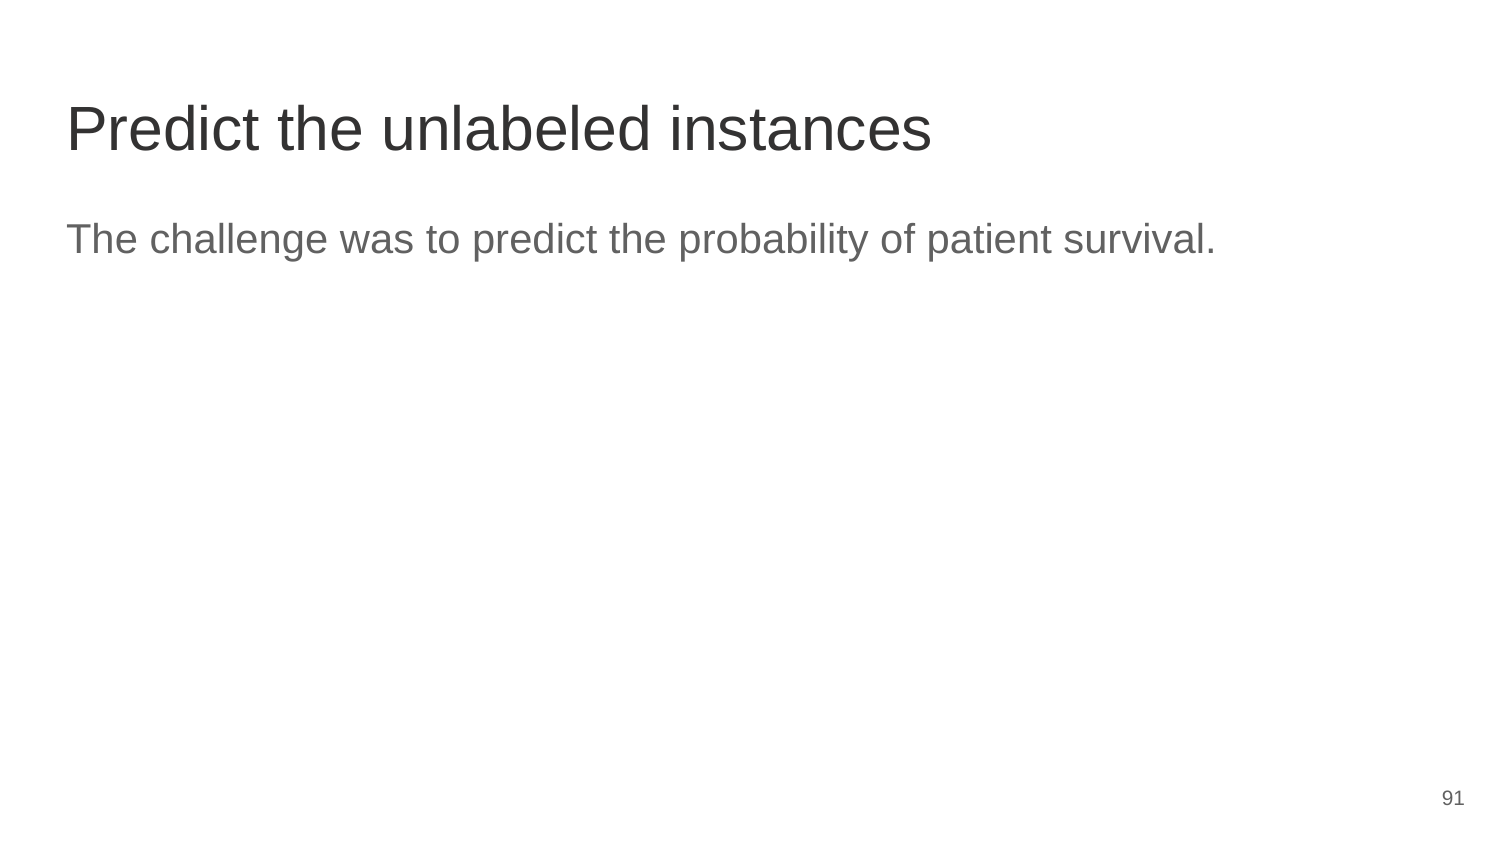

# Predict the unlabeled instances
The challenge was to predict the probability of patient survival.
91